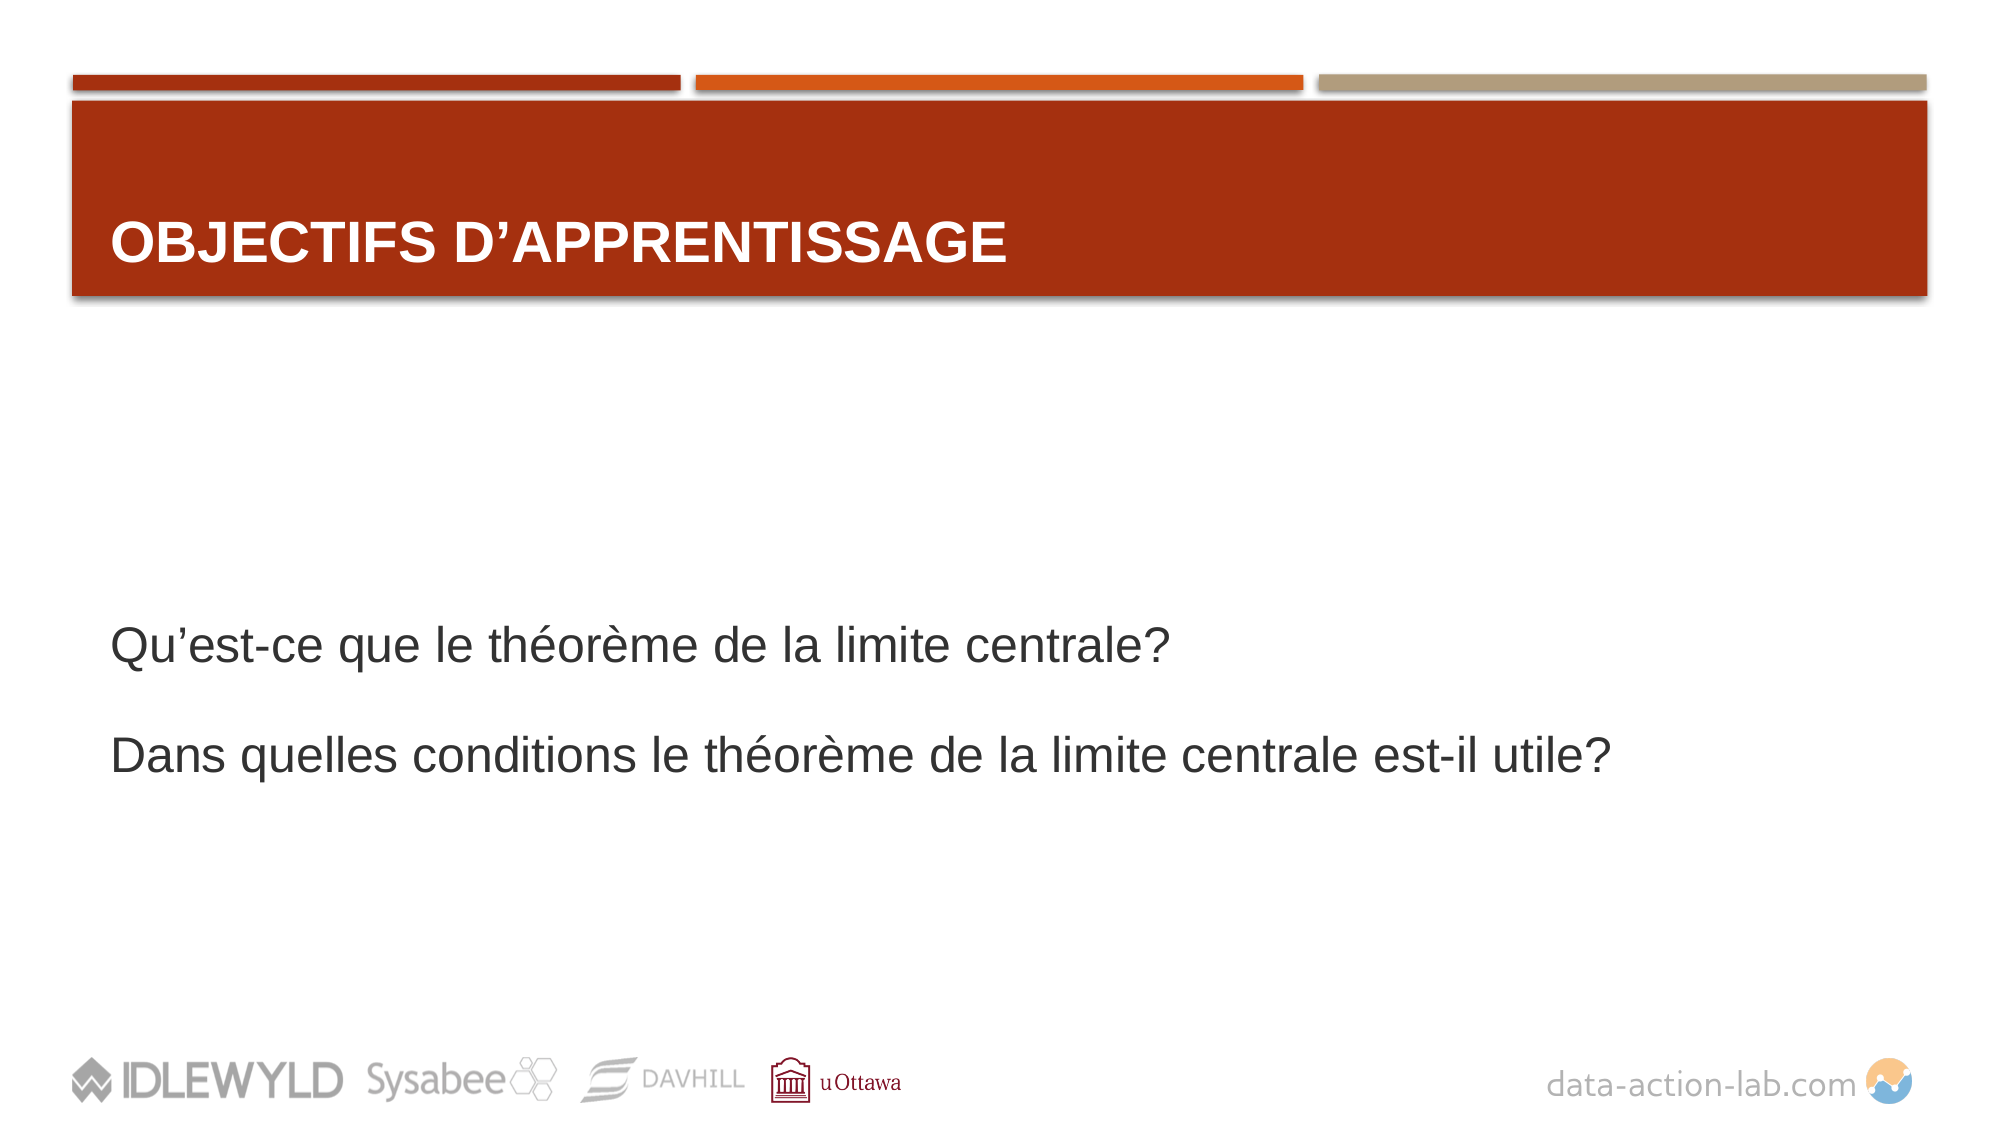

# OBJECTIFS D’APPRENTISSAGE
Qu’est-ce que le théorème de la limite centrale?

Dans quelles conditions le théorème de la limite centrale est-il utile?